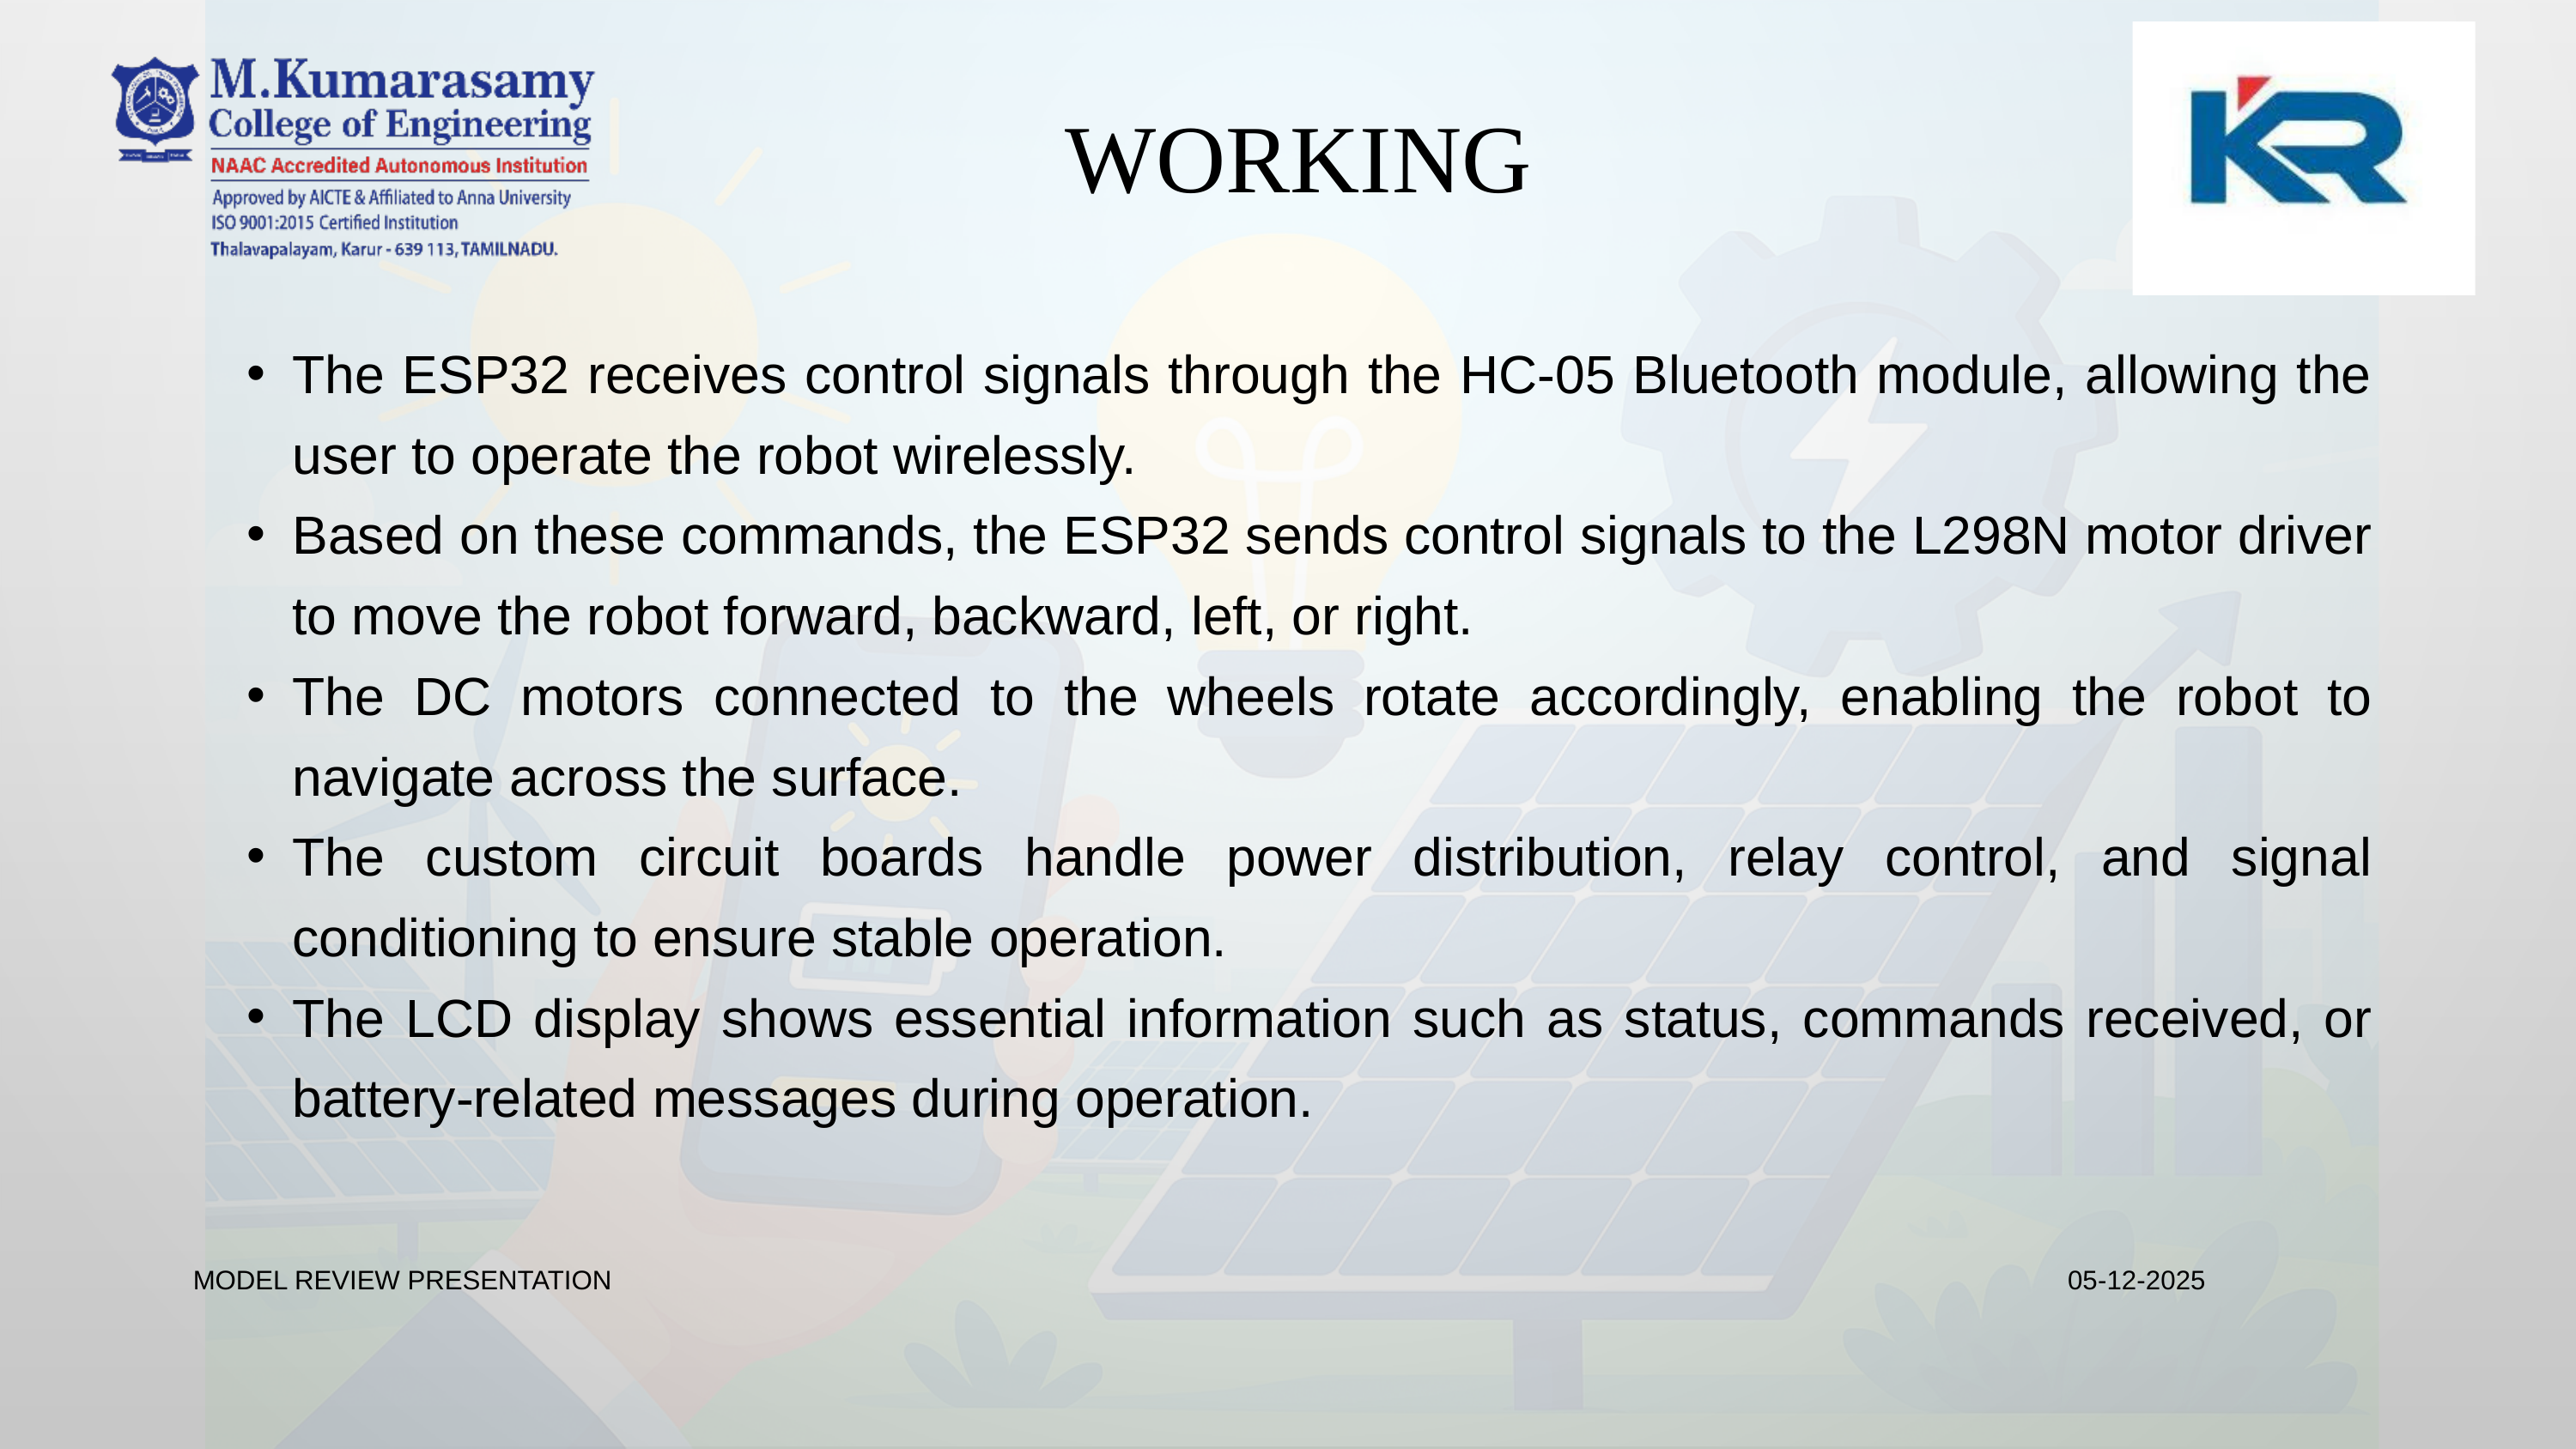

WORKING
The ESP32 receives control signals through the HC-05 Bluetooth module, allowing the user to operate the robot wirelessly.
Based on these commands, the ESP32 sends control signals to the L298N motor driver to move the robot forward, backward, left, or right.
The DC motors connected to the wheels rotate accordingly, enabling the robot to navigate across the surface.
The custom circuit boards handle power distribution, relay control, and signal conditioning to ensure stable operation.
The LCD display shows essential information such as status, commands received, or battery-related messages during operation.

MODEL REVIEW PRESENTATION

05-12-2025